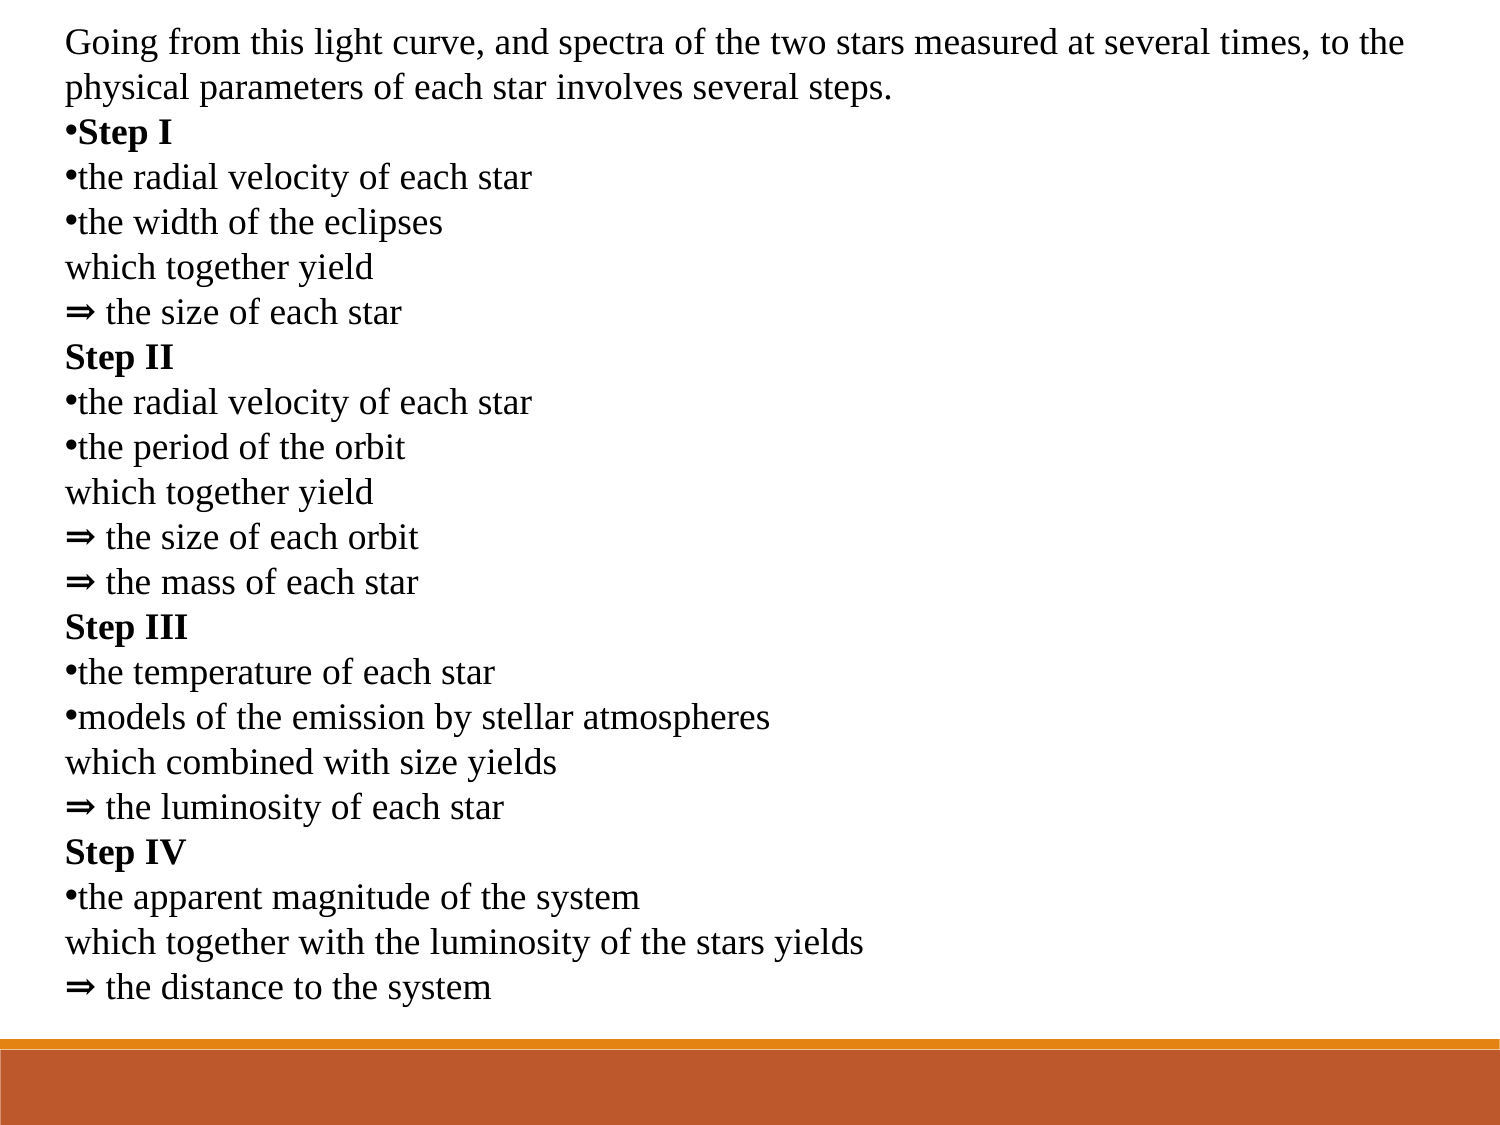

Going from this light curve, and spectra of the two stars measured at several times, to the physical parameters of each star involves several steps.
Step I
the radial velocity of each star
the width of the eclipses
which together yield
⇒ the size of each star
Step II
the radial velocity of each star
the period of the orbit
which together yield
⇒ the size of each orbit
⇒ the mass of each star
Step III
the temperature of each star
models of the emission by stellar atmospheres
which combined with size yields
⇒ the luminosity of each star
Step IV
the apparent magnitude of the system
which together with the luminosity of the stars yields
⇒ the distance to the system